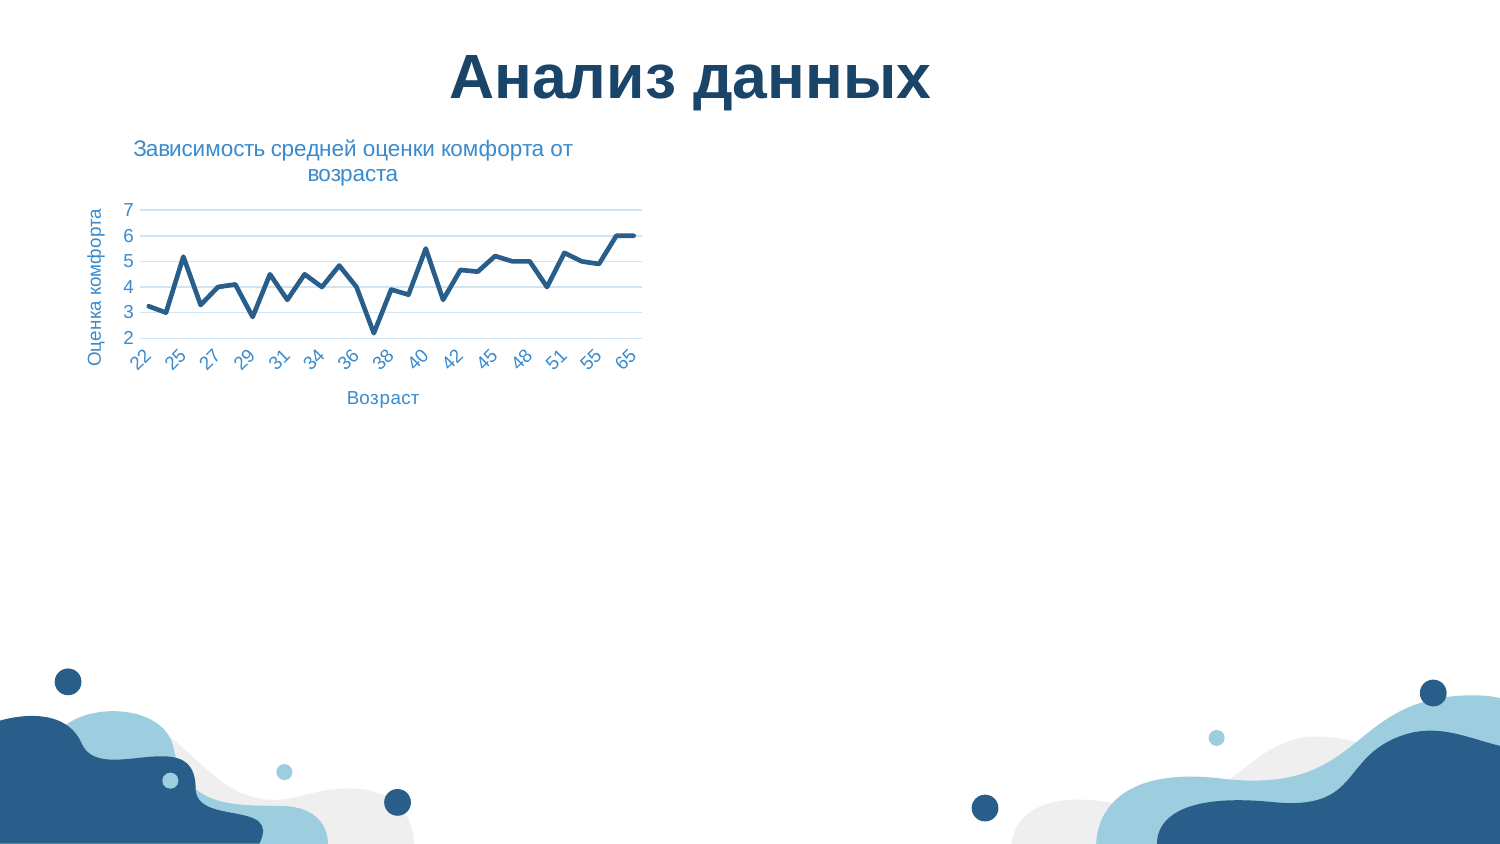

# Анализ данных

### Chart: Зависимость средней оценки комфорта от возраста

| Category | оценка_комфорта |
|---|---|
| 22 | 3.25 |
| 23 | 3.0 |
| 25 | 5.185185185185185 |
| 26 | 3.3 |
| 27 | 4.0 |
| 28 | 4.1000000000000005 |
| 29 | 2.8333333333333335 |
| 30 | 4.5 |
| 31 | 3.5 |
| 32 | 4.5 |
| 34 | 4.0 |
| 35 | 4.838235294117647 |
| 36 | 4.0 |
| 37 | 2.2 |
| 38 | 3.9 |
| 39 | 3.7 |
| 40 | 5.5 |
| 41 | 3.5 |
| 42 | 4.666666666666667 |
| 43 | 4.6 |
| 45 | 5.206896551724138 |
| 46 | 5.0 |
| 48 | 5.0 |
| 50 | 4.0 |
| 51 | 5.333333333333333 |
| 52 | 5.0 |
| 55 | 4.9 |
| 58 | 6.0 |
| 65 | 6.0 |